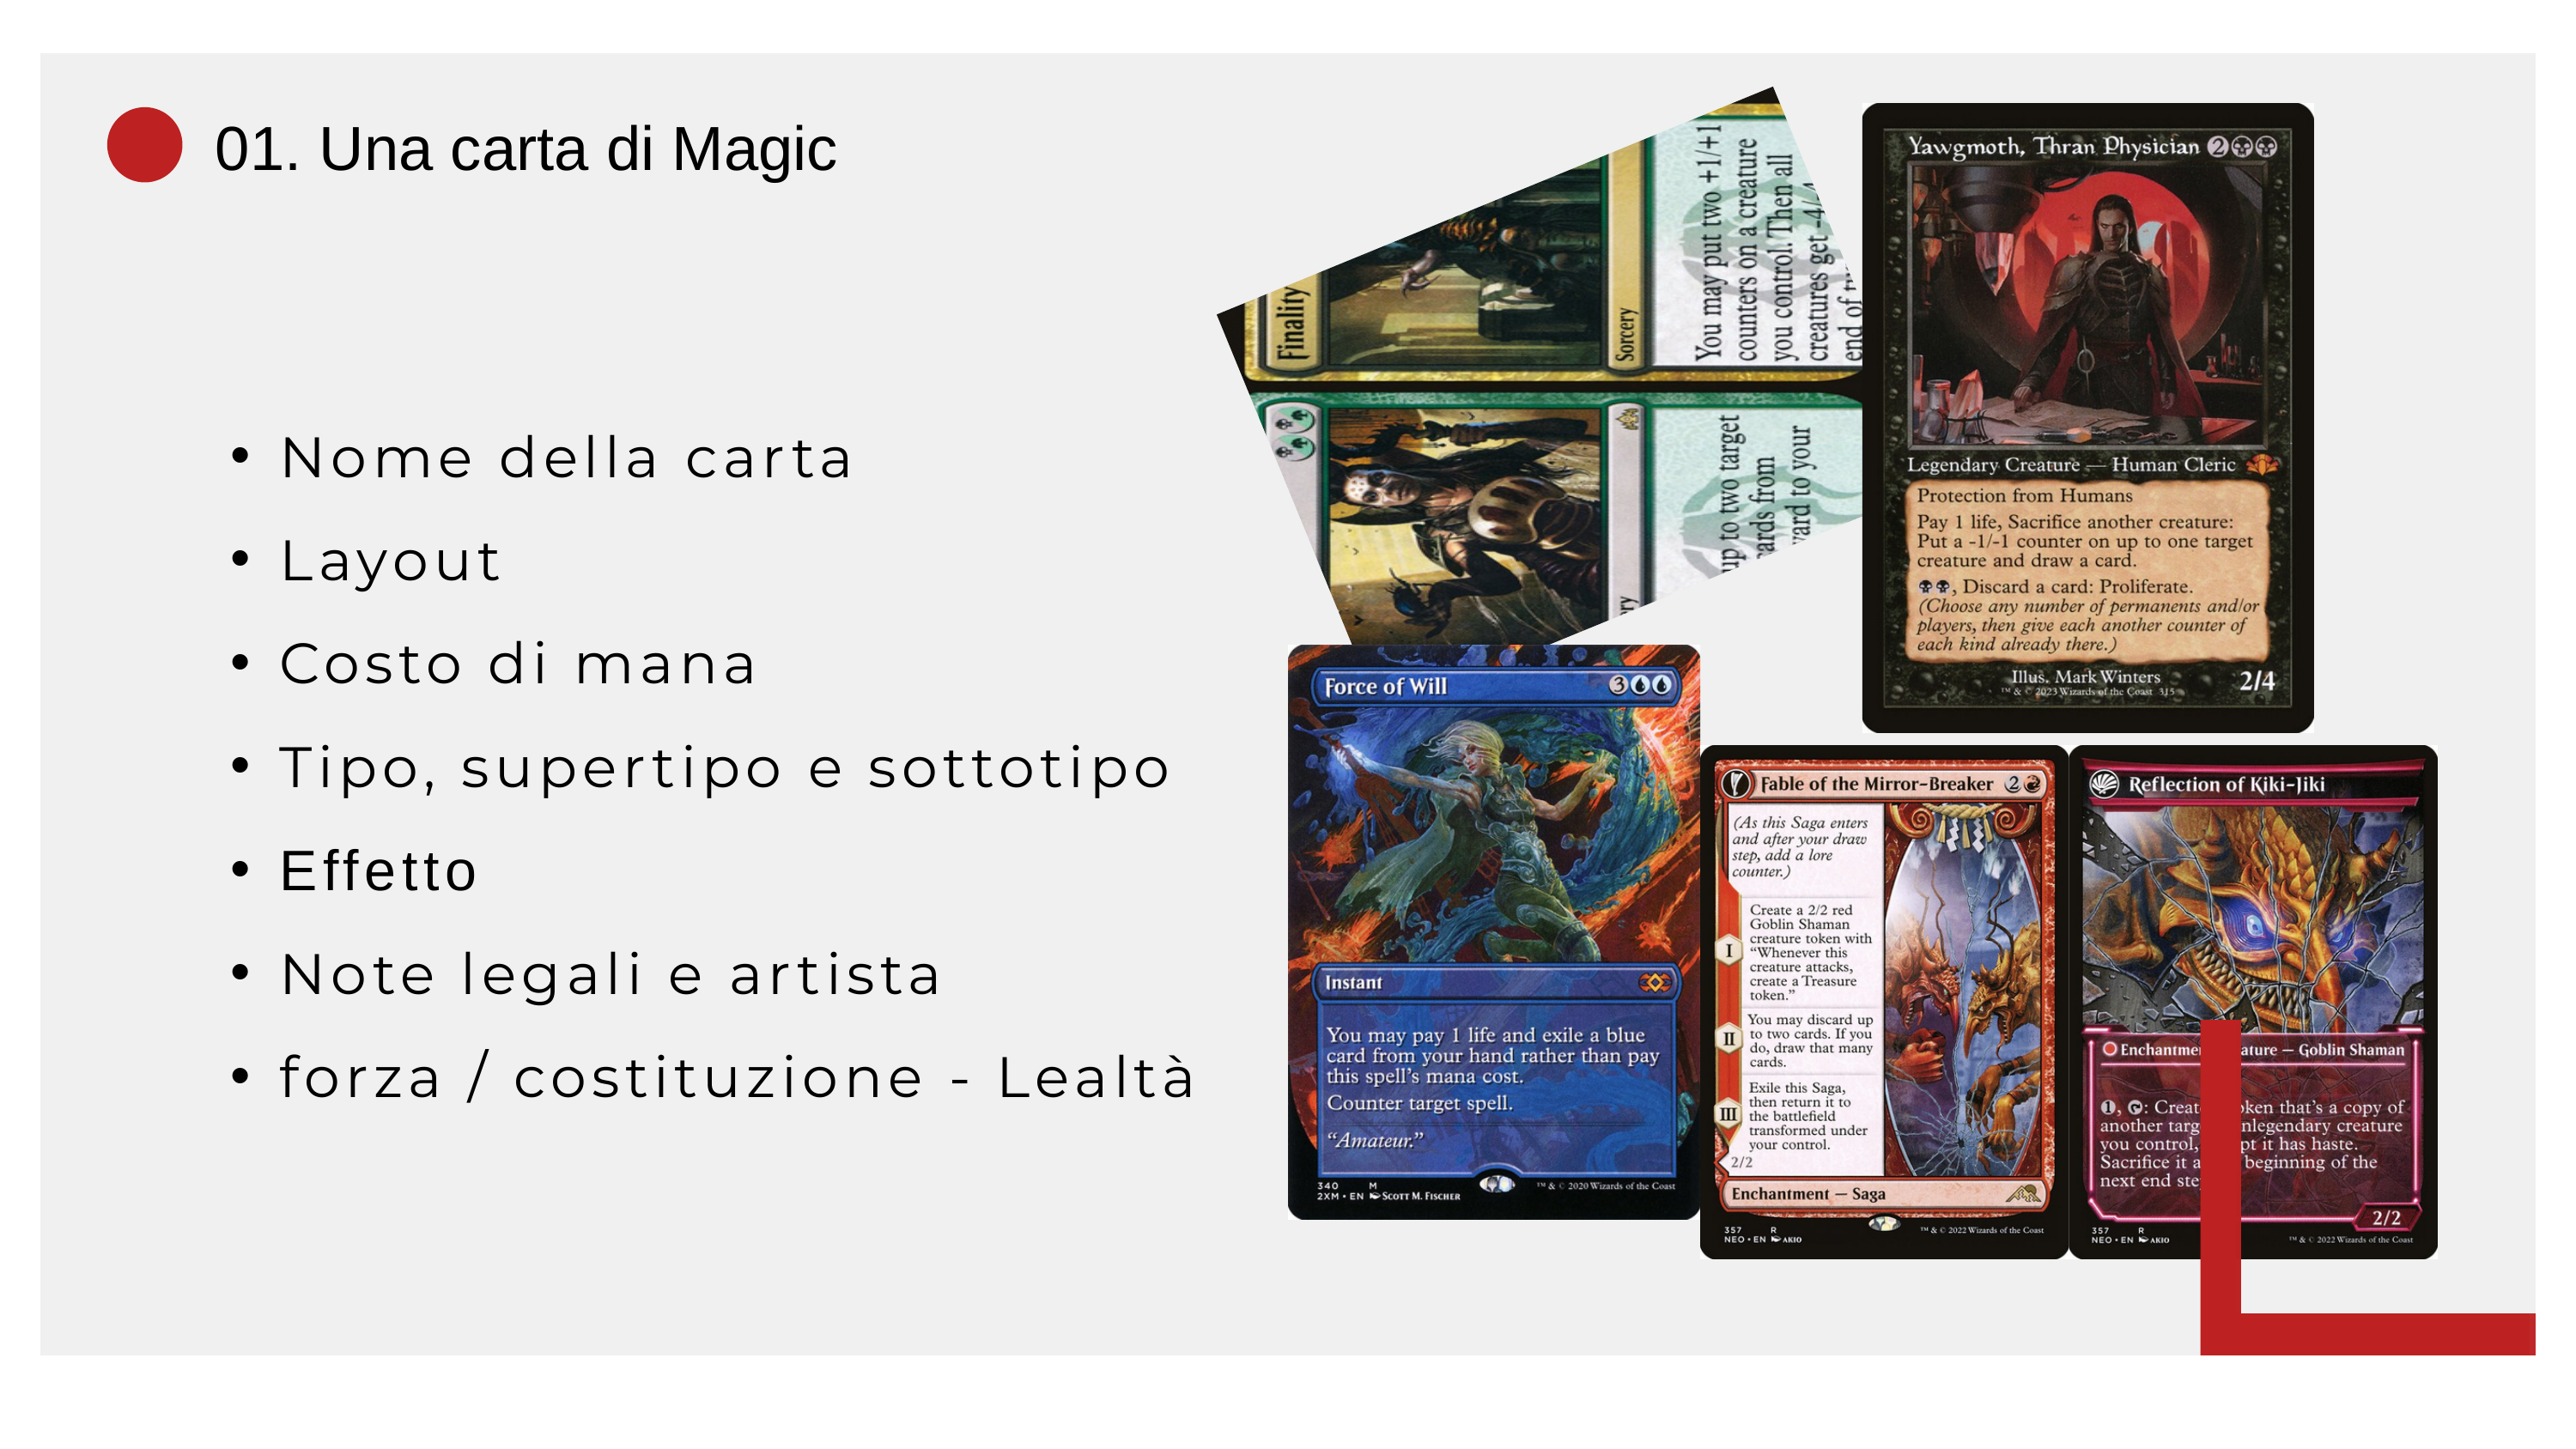

01. Una carta di Magic
Nome della carta
Layout
Costo di mana

Tipo, supertipo e sottotipo

Effetto
Note legali e artista

forza / costituzione - Lealtà